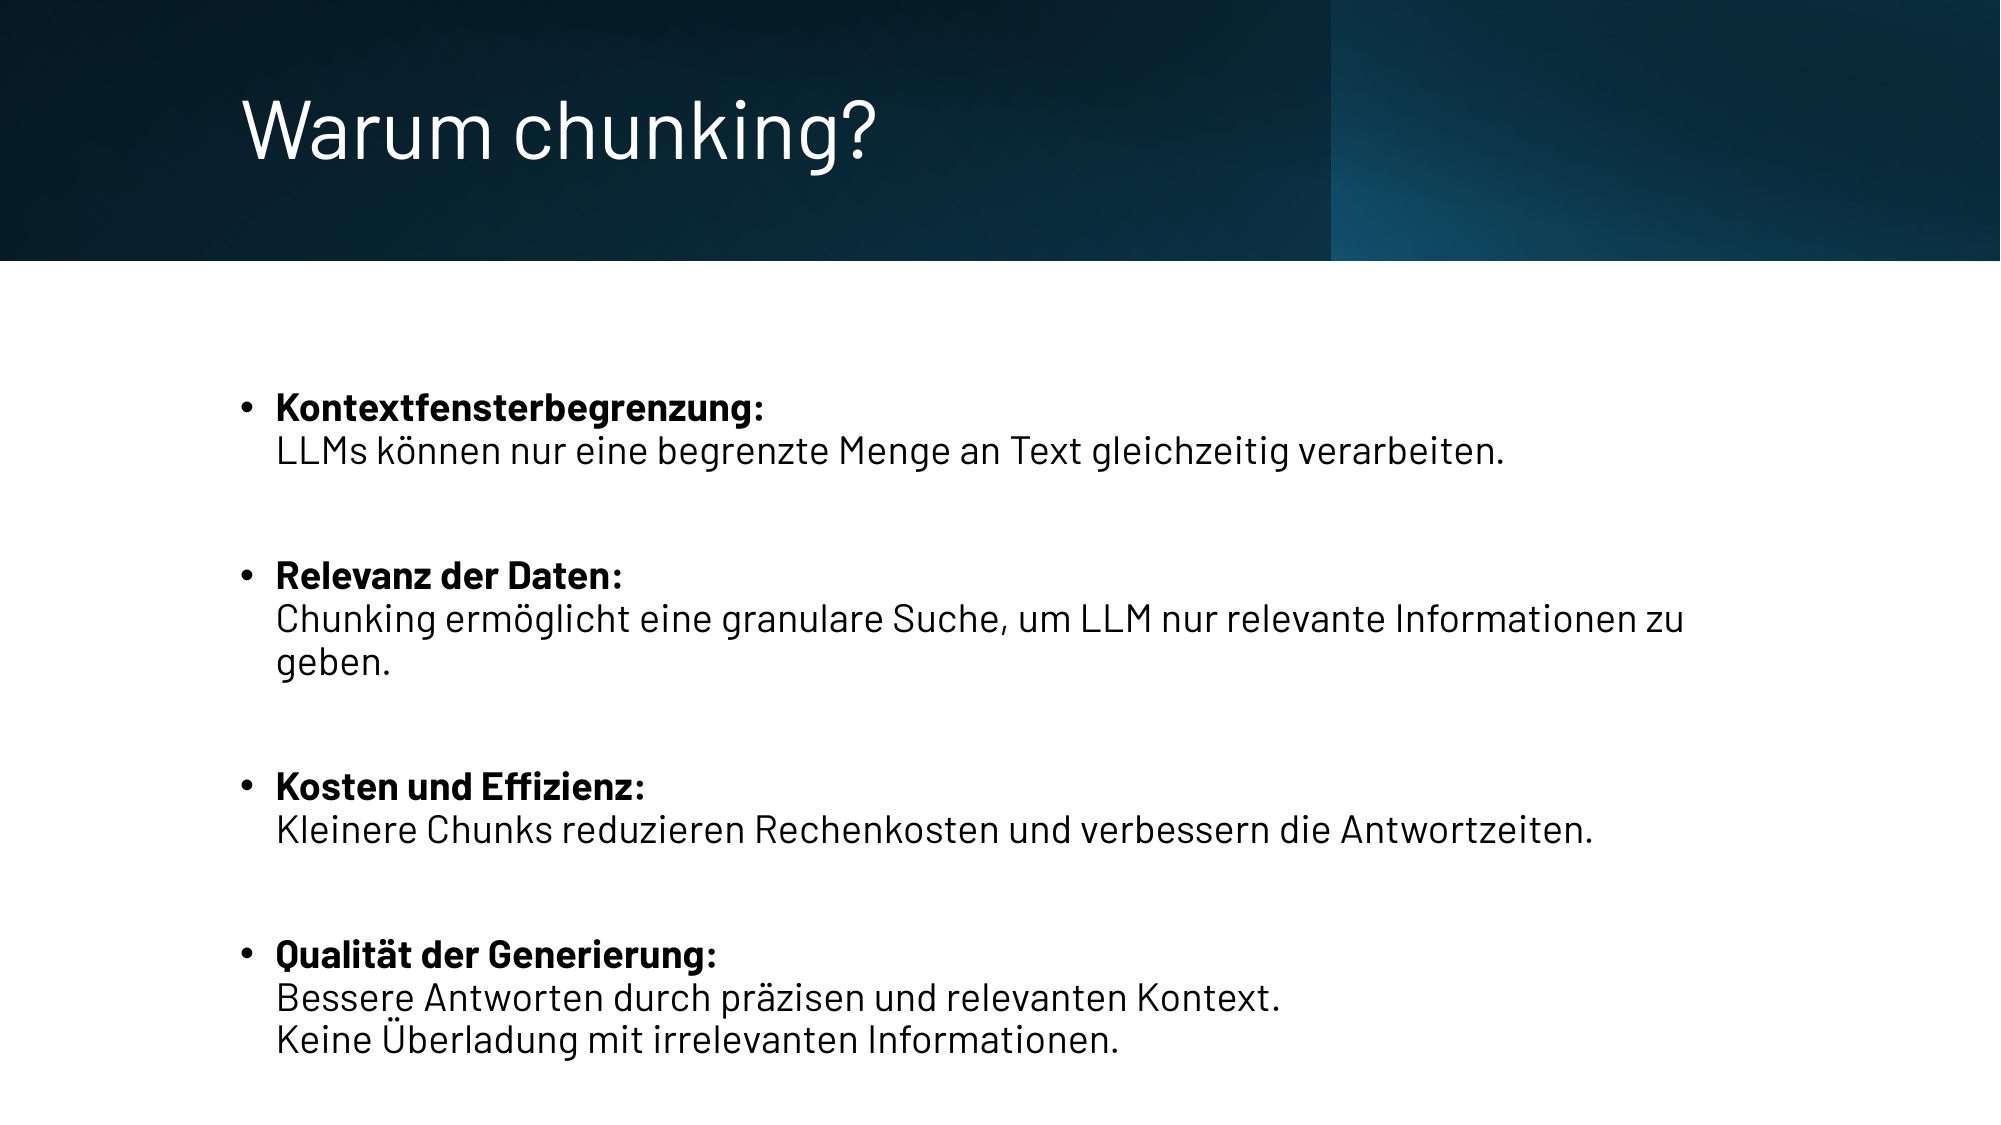

# Warum chunking?
Kontextfensterbegrenzung: 
LLMs können nur eine begrenzte Menge an Text gleichzeitig verarbeiten.

Relevanz der Daten: 
Chunking ermöglicht eine granulare Suche, um LLM nur relevante Informationen zu geben.

Kosten und Effizienz: 
Kleinere Chunks reduzieren Rechenkosten und verbessern die Antwortzeiten.

Qualität der Generierung: 
Bessere Antworten durch präzisen und relevanten Kontext.
Keine Überladung mit irrelevanten Informationen.